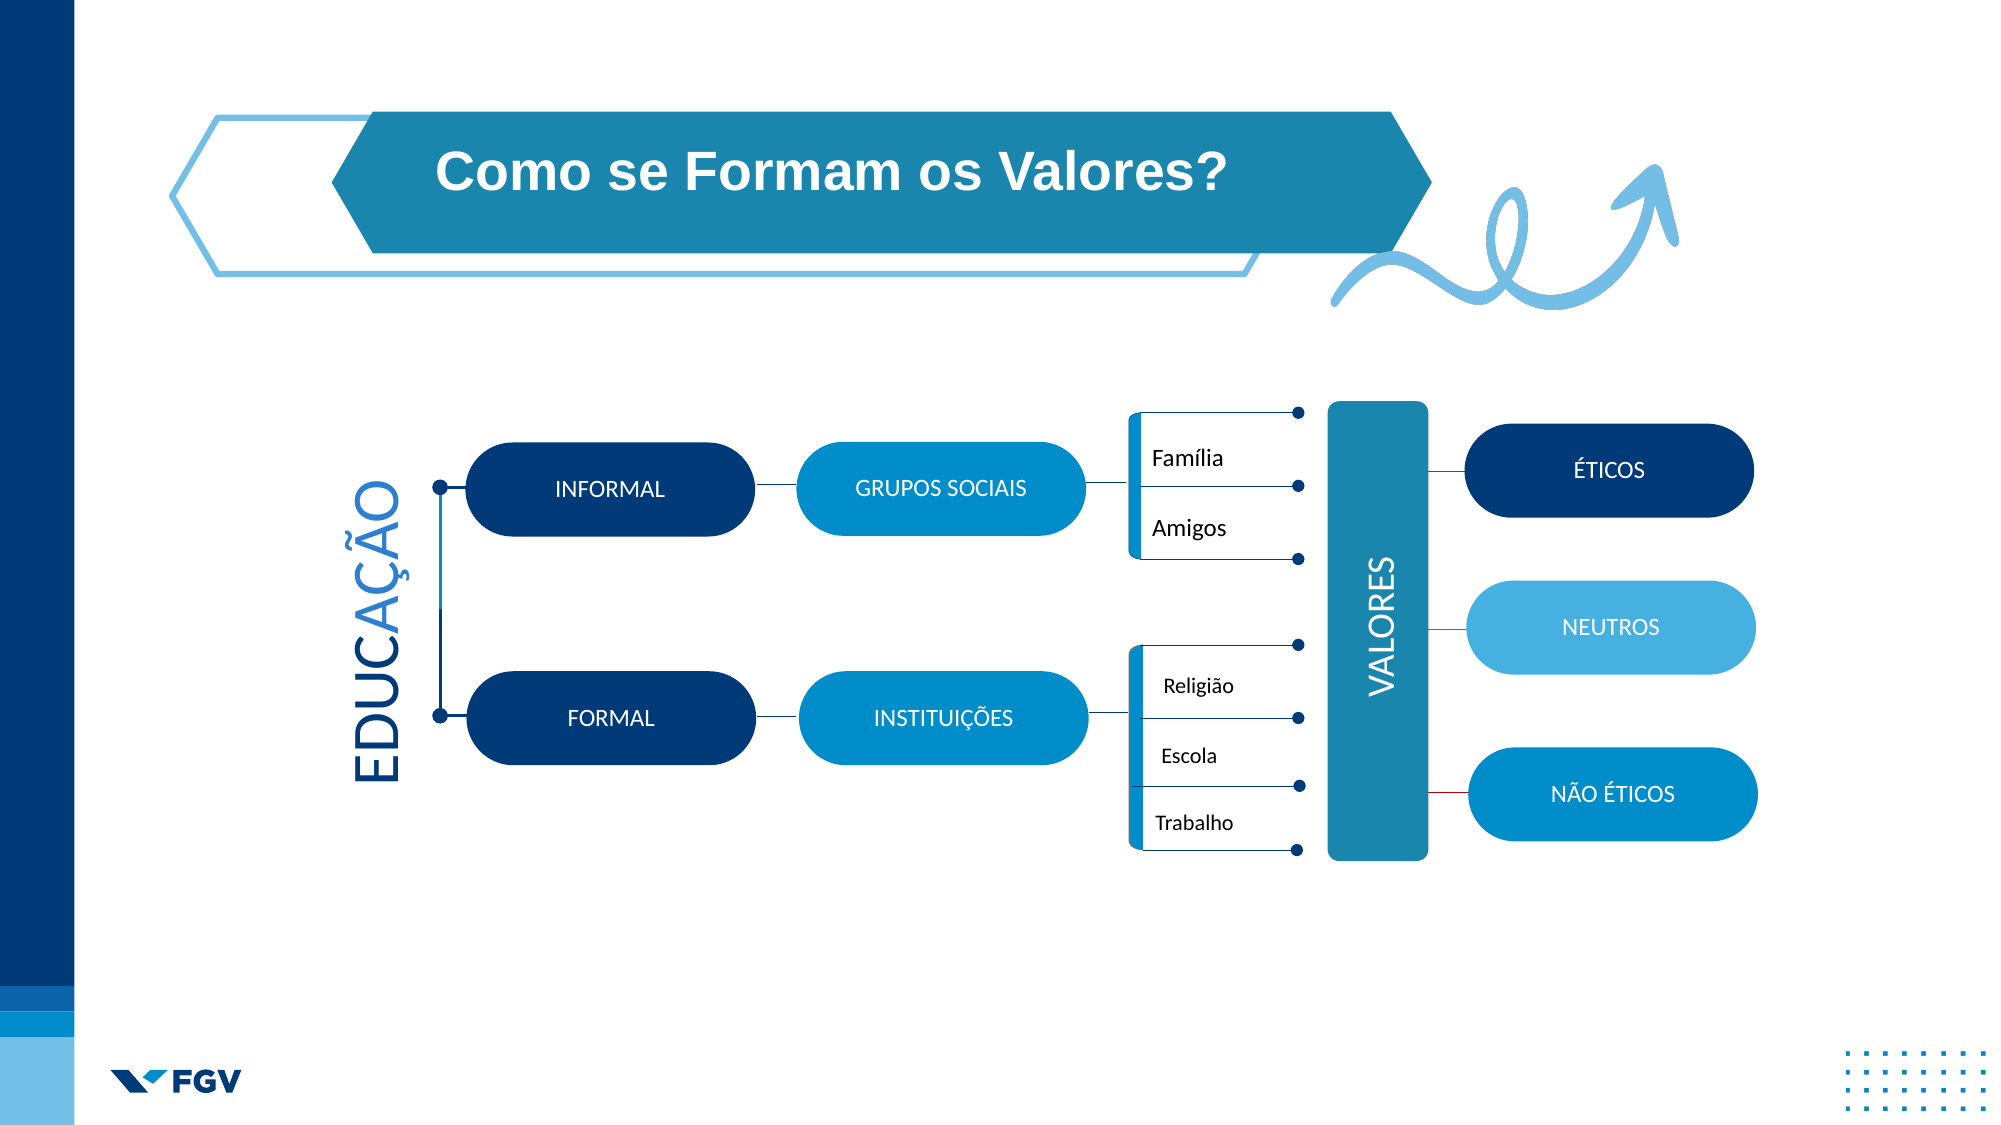

Como se Formam os Valores?

ÉTICOS
Família
GRUPOS SOCIAIS
INFORMAL

Amigos
EDUCAÇÃO
NEUTROS
VALORES

Religião
FORMAL
INSTITUIÇÕES

Escola
NÃO ÉTICOS
Trabalho